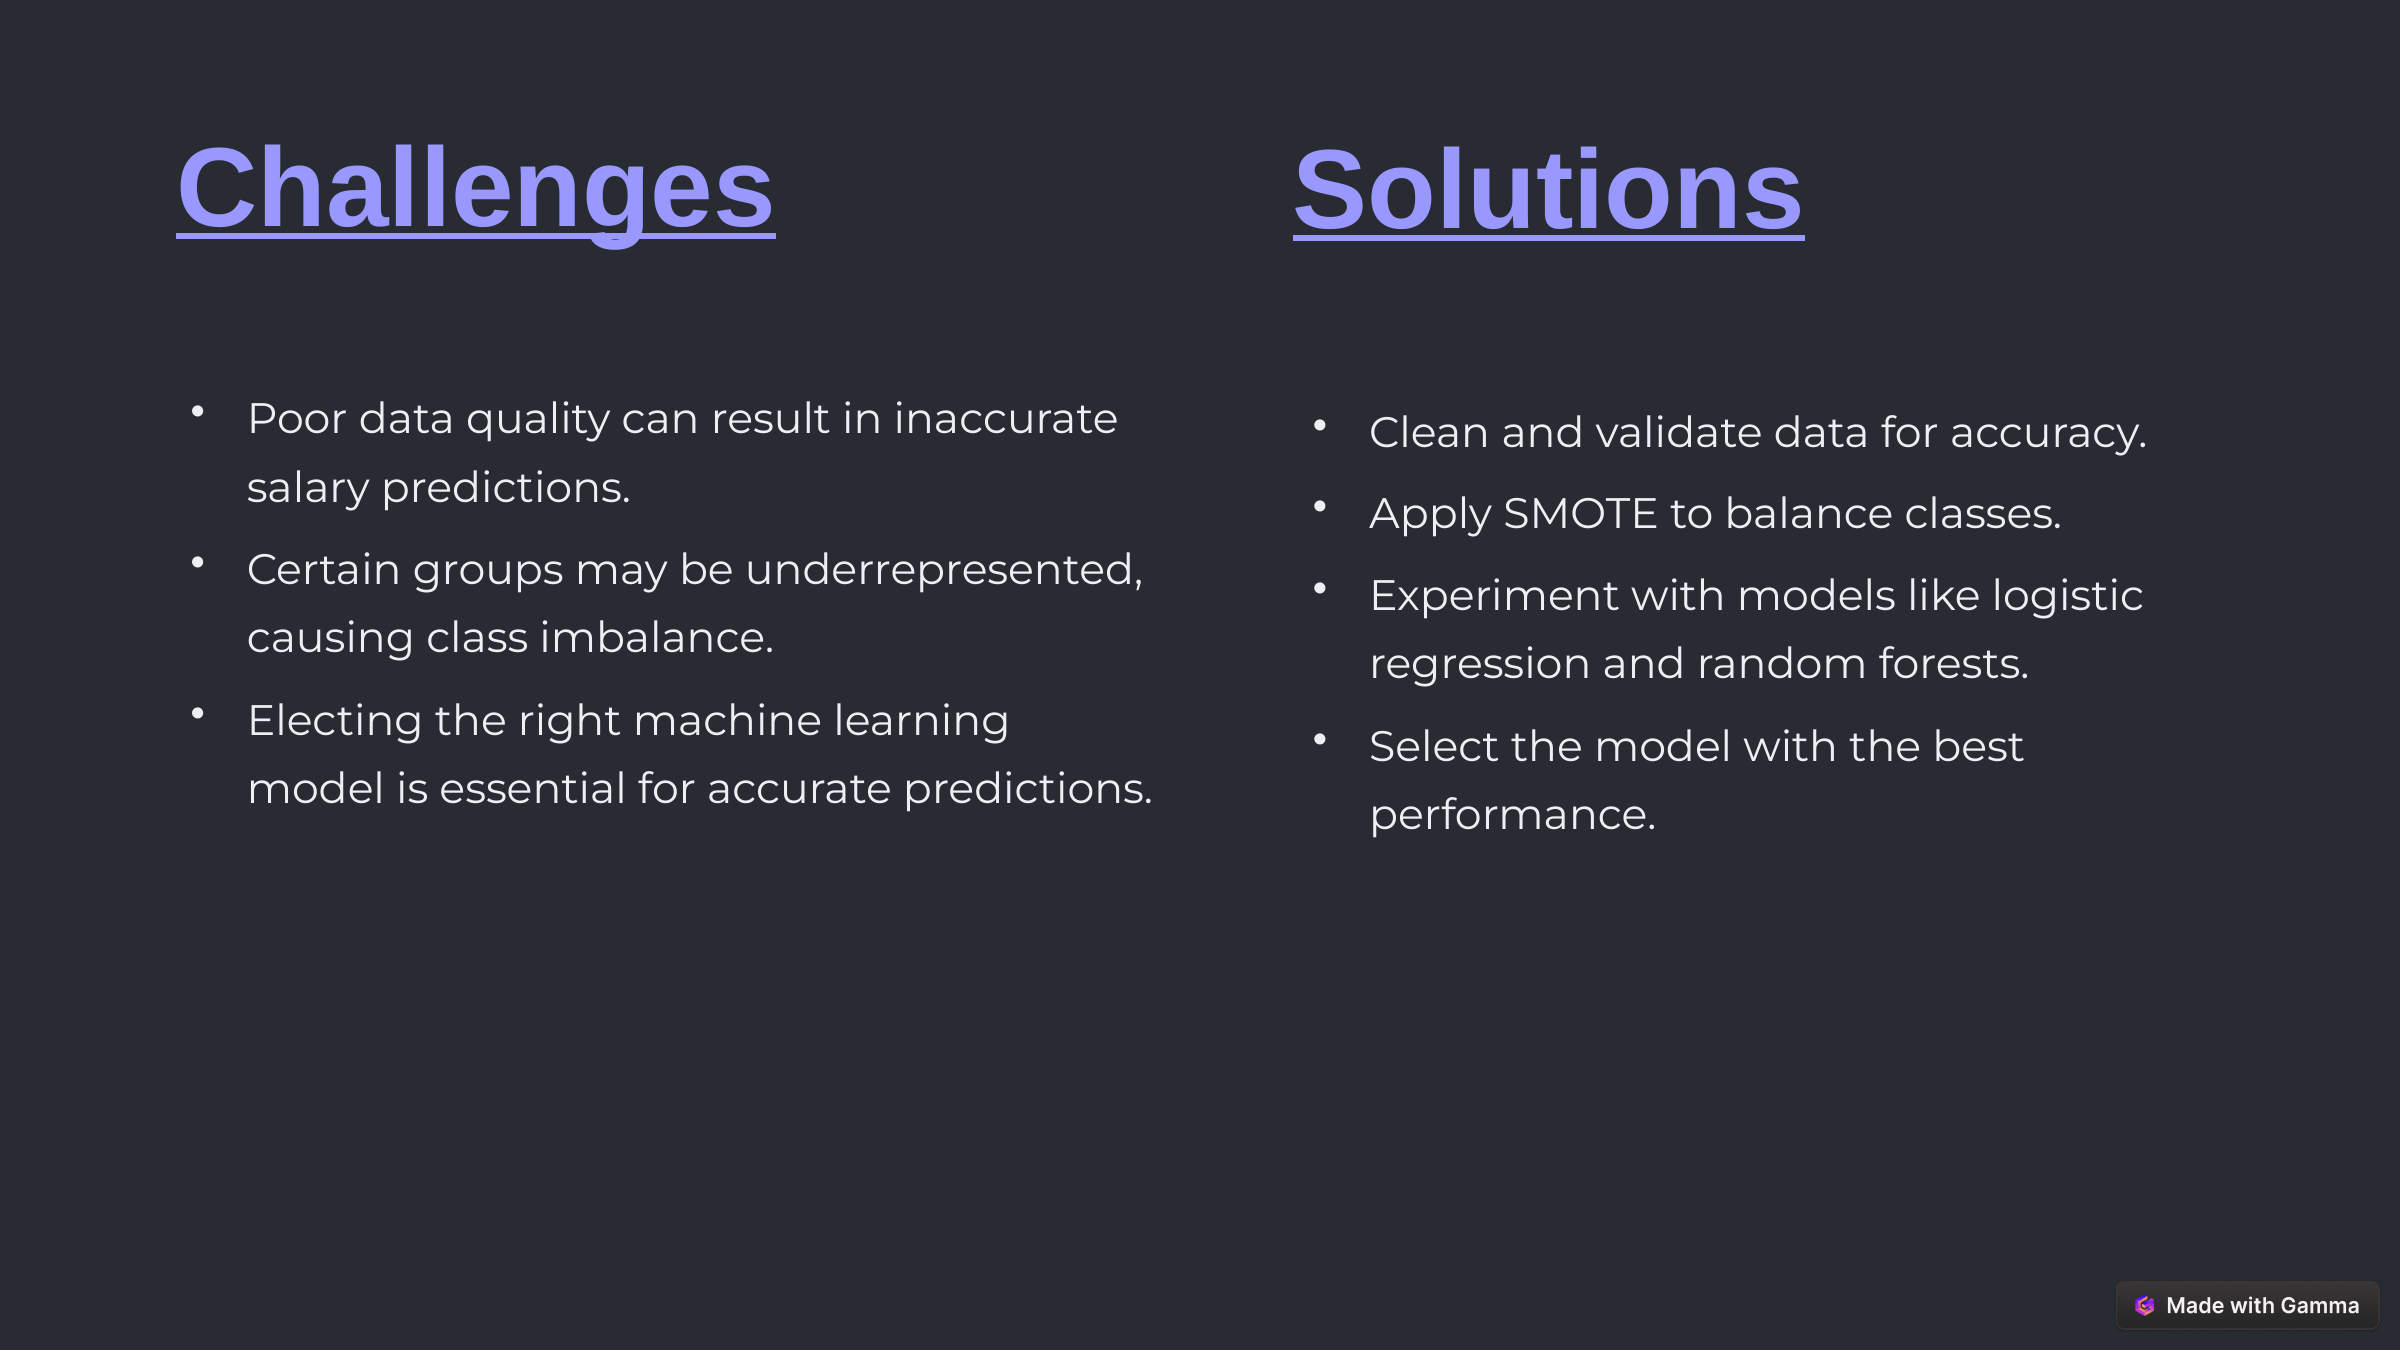

Challenges
Solutions

Poor data quality can result in inaccurate salary predictions.
Clean and validate data for accuracy.
Apply SMOTE to balance classes.
Certain groups may be underrepresented, causing class imbalance.
Experiment with models like logistic regression and random forests.
Electing the right machine learning model is essential for accurate predictions.
Select the model with the best performance.